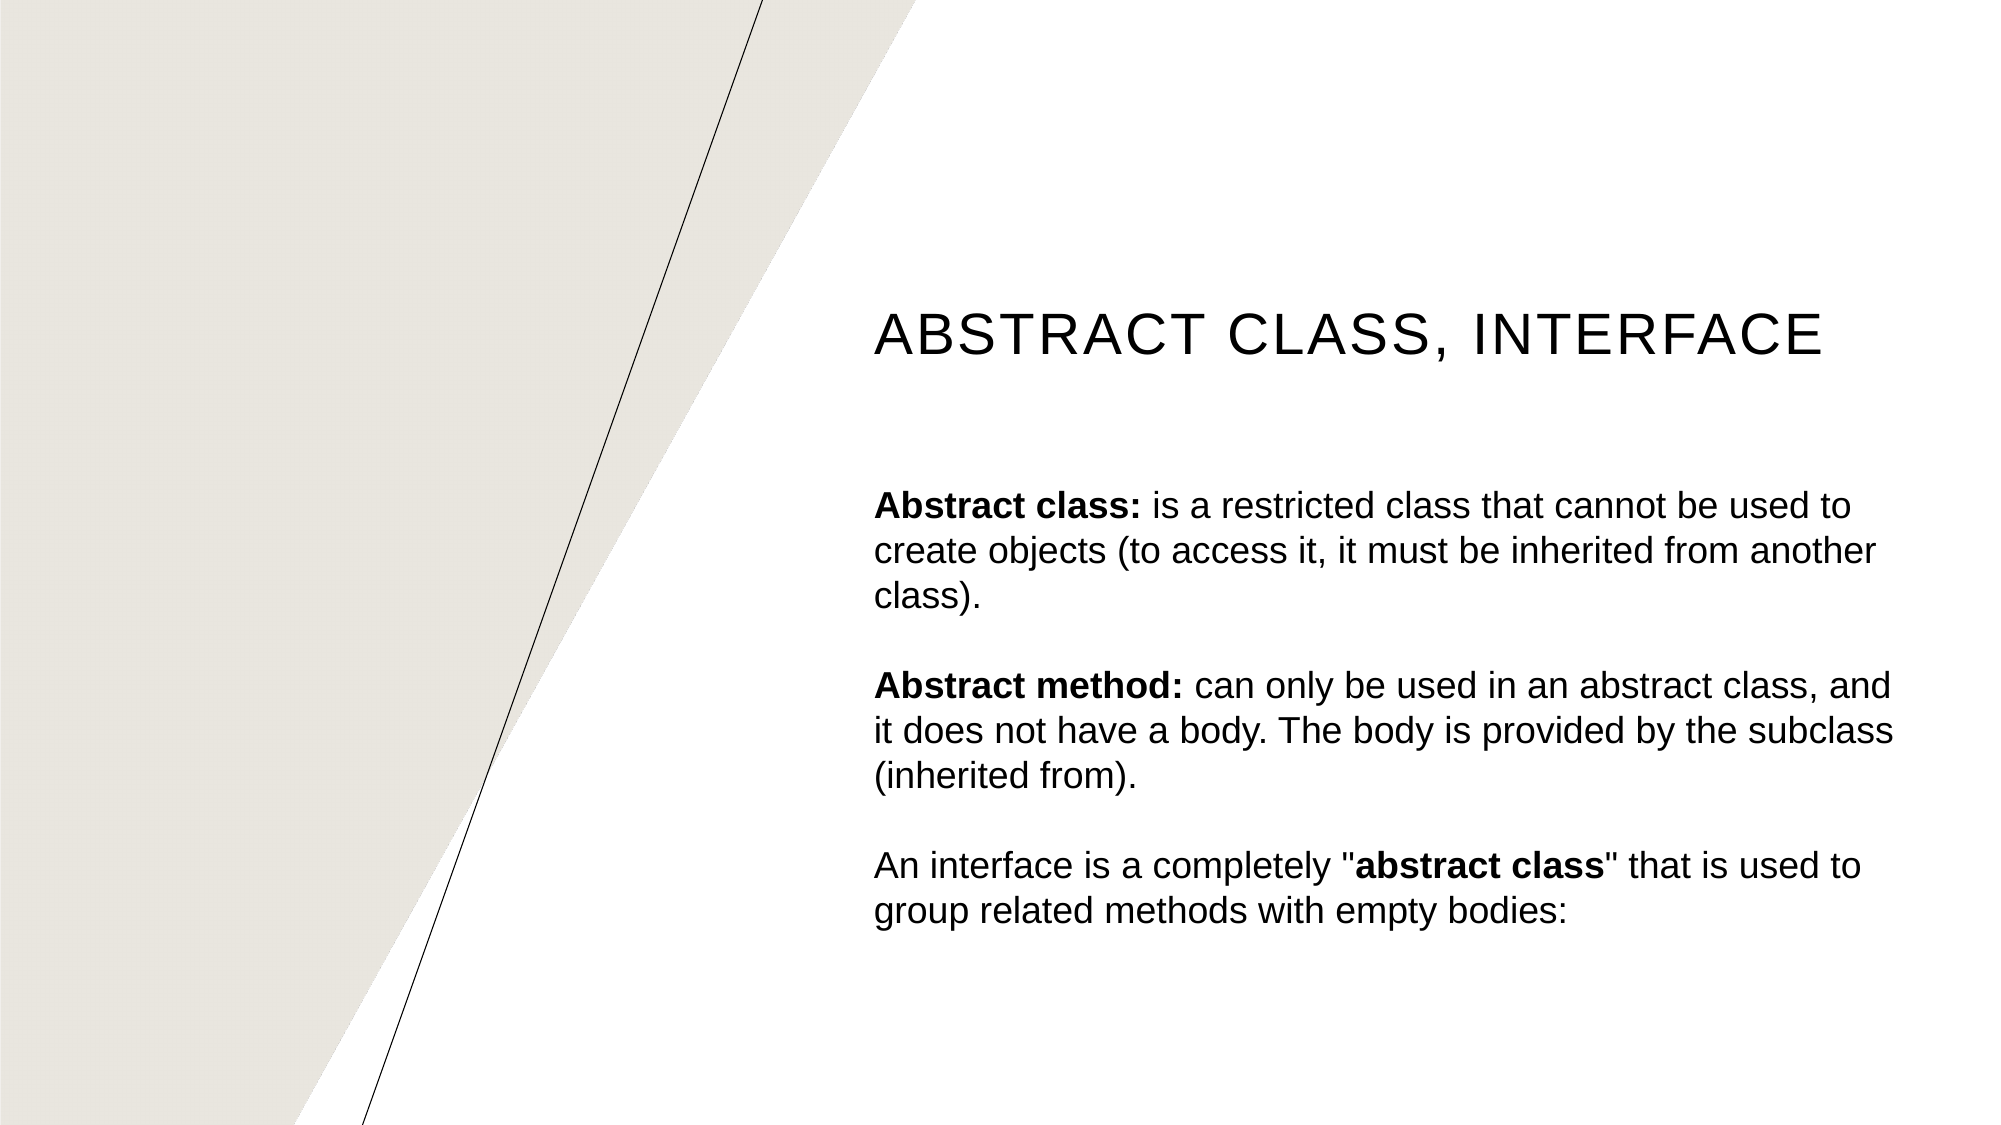

# Abstract class, Interface
Abstract class: is a restricted class that cannot be used to create objects (to access it, it must be inherited from another class).
Abstract method: can only be used in an abstract class, and it does not have a body. The body is provided by the subclass (inherited from).

An interface is a completely "abstract class" that is used to group related methods with empty bodies: